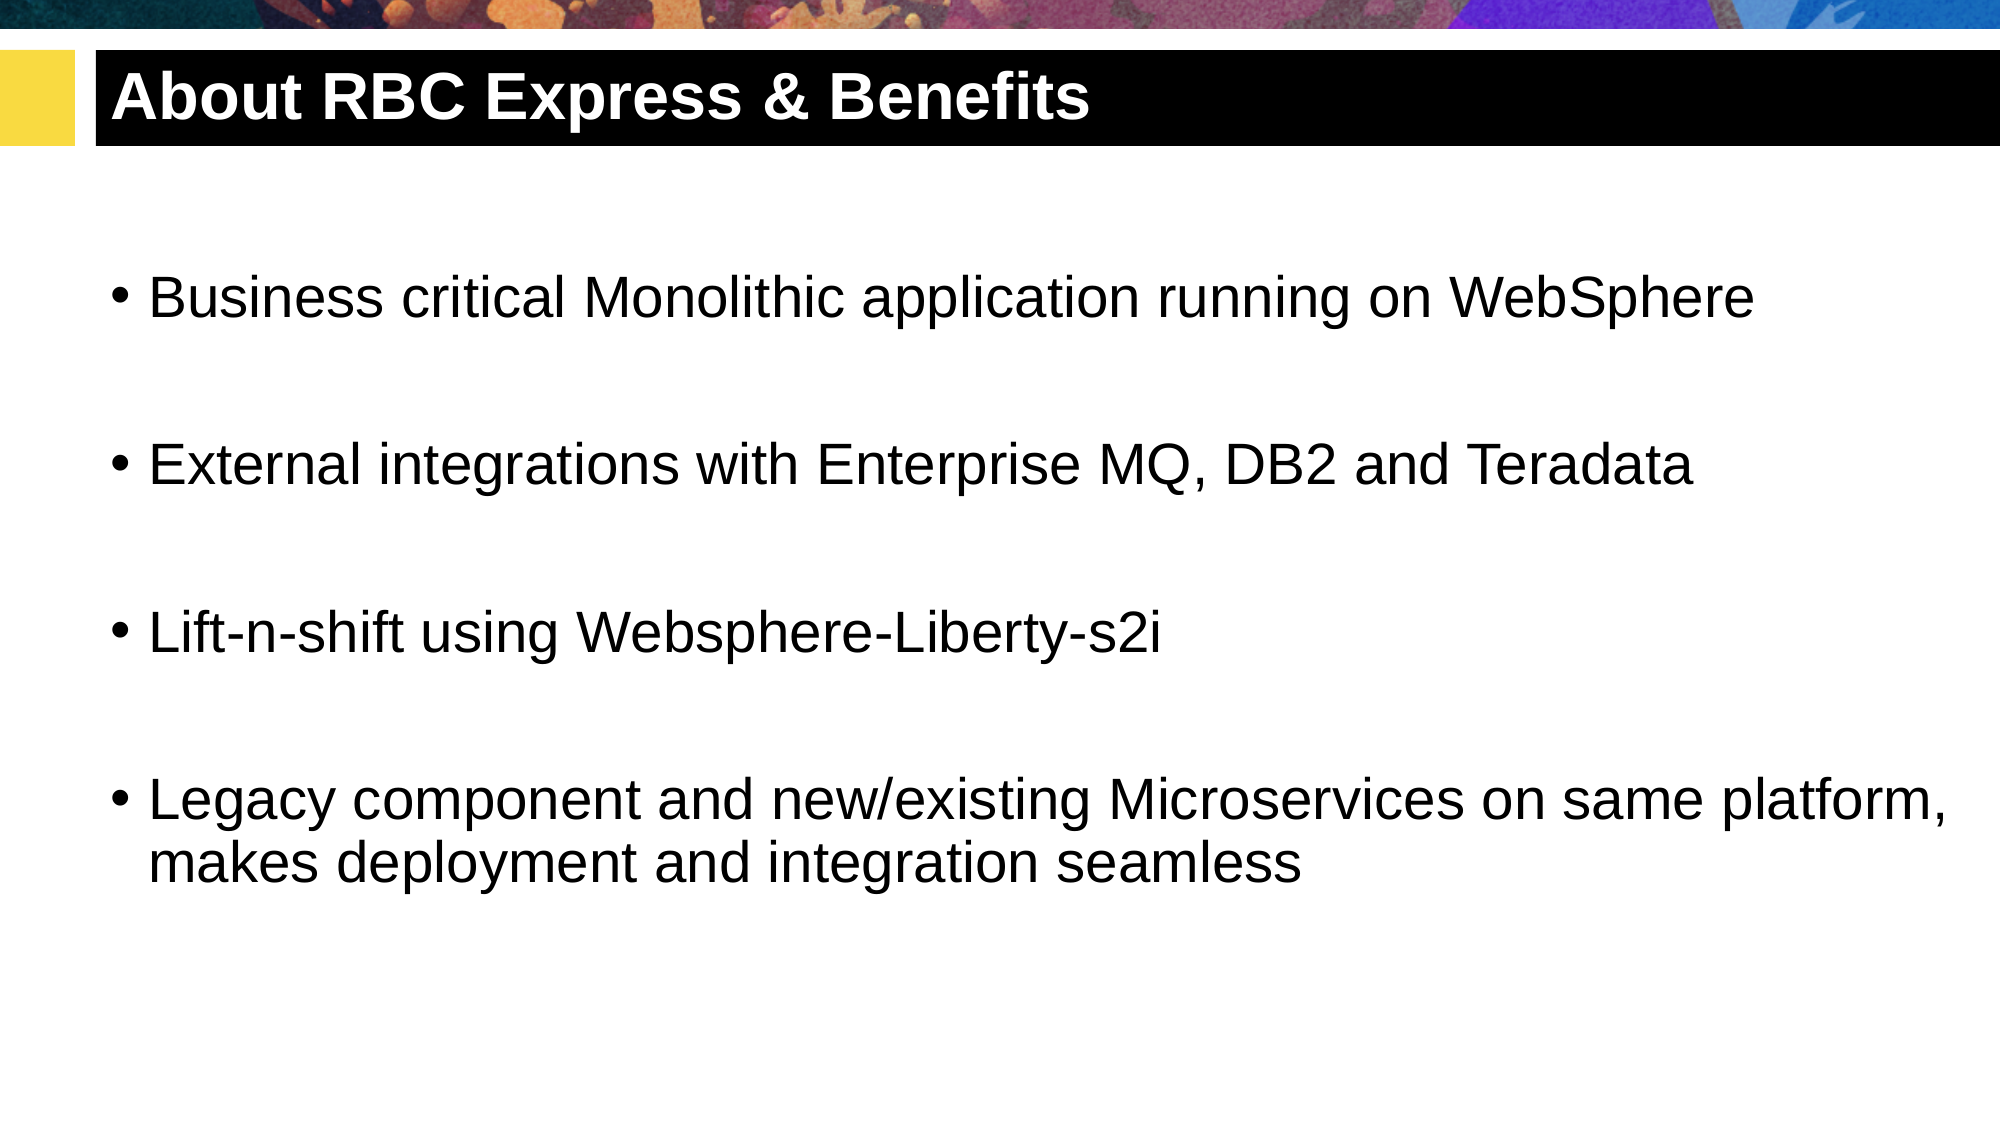

# About RBC Express & Benefits

Business critical Monolithic application running on WebSphere

External integrations with Enterprise MQ, DB2 and Teradata

Lift-n-shift using Websphere-Liberty-s2i

Legacy component and new/existing Microservices on same platform, makes deployment and integration seamless